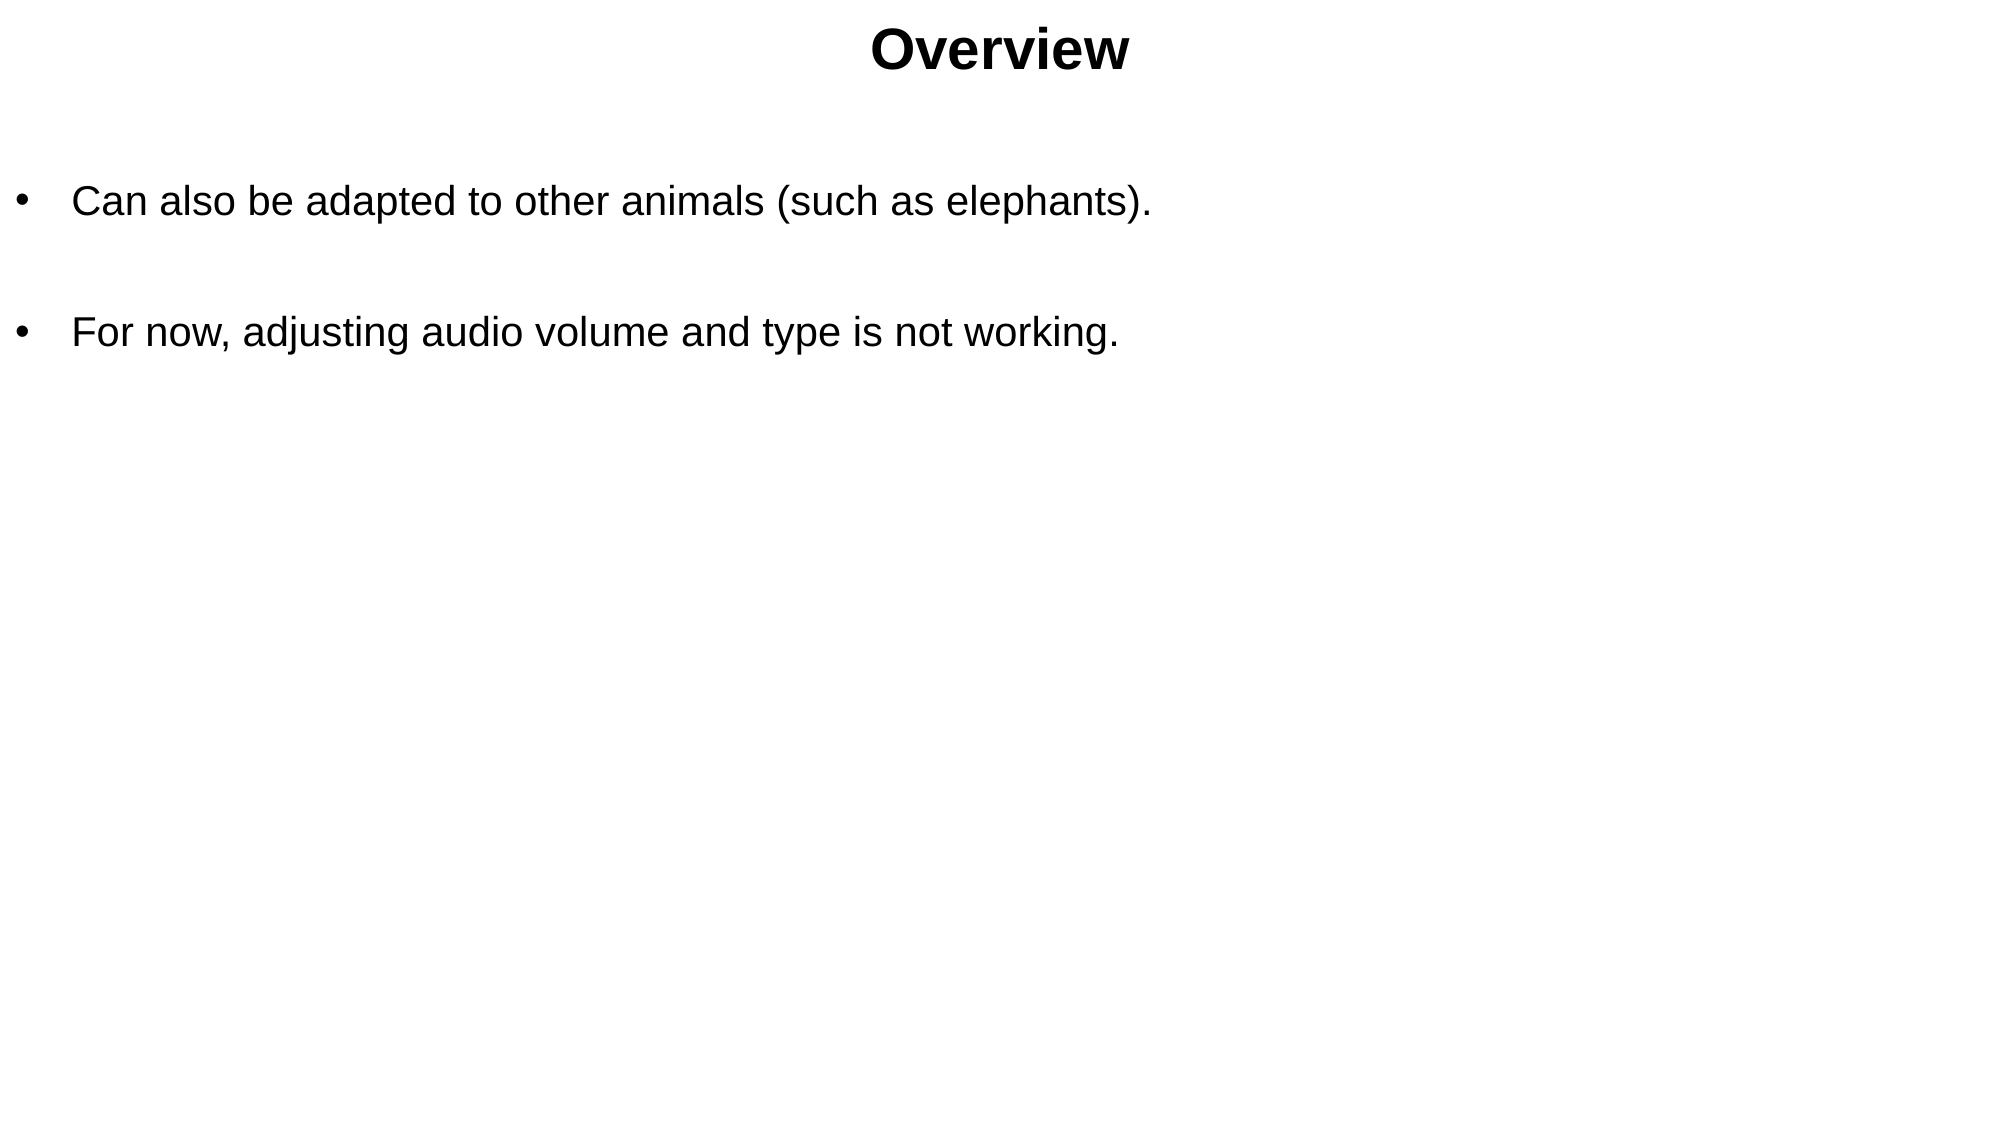

# Overview

Can also be adapted to other animals (such as elephants).

For now, adjusting audio volume and type is not working.